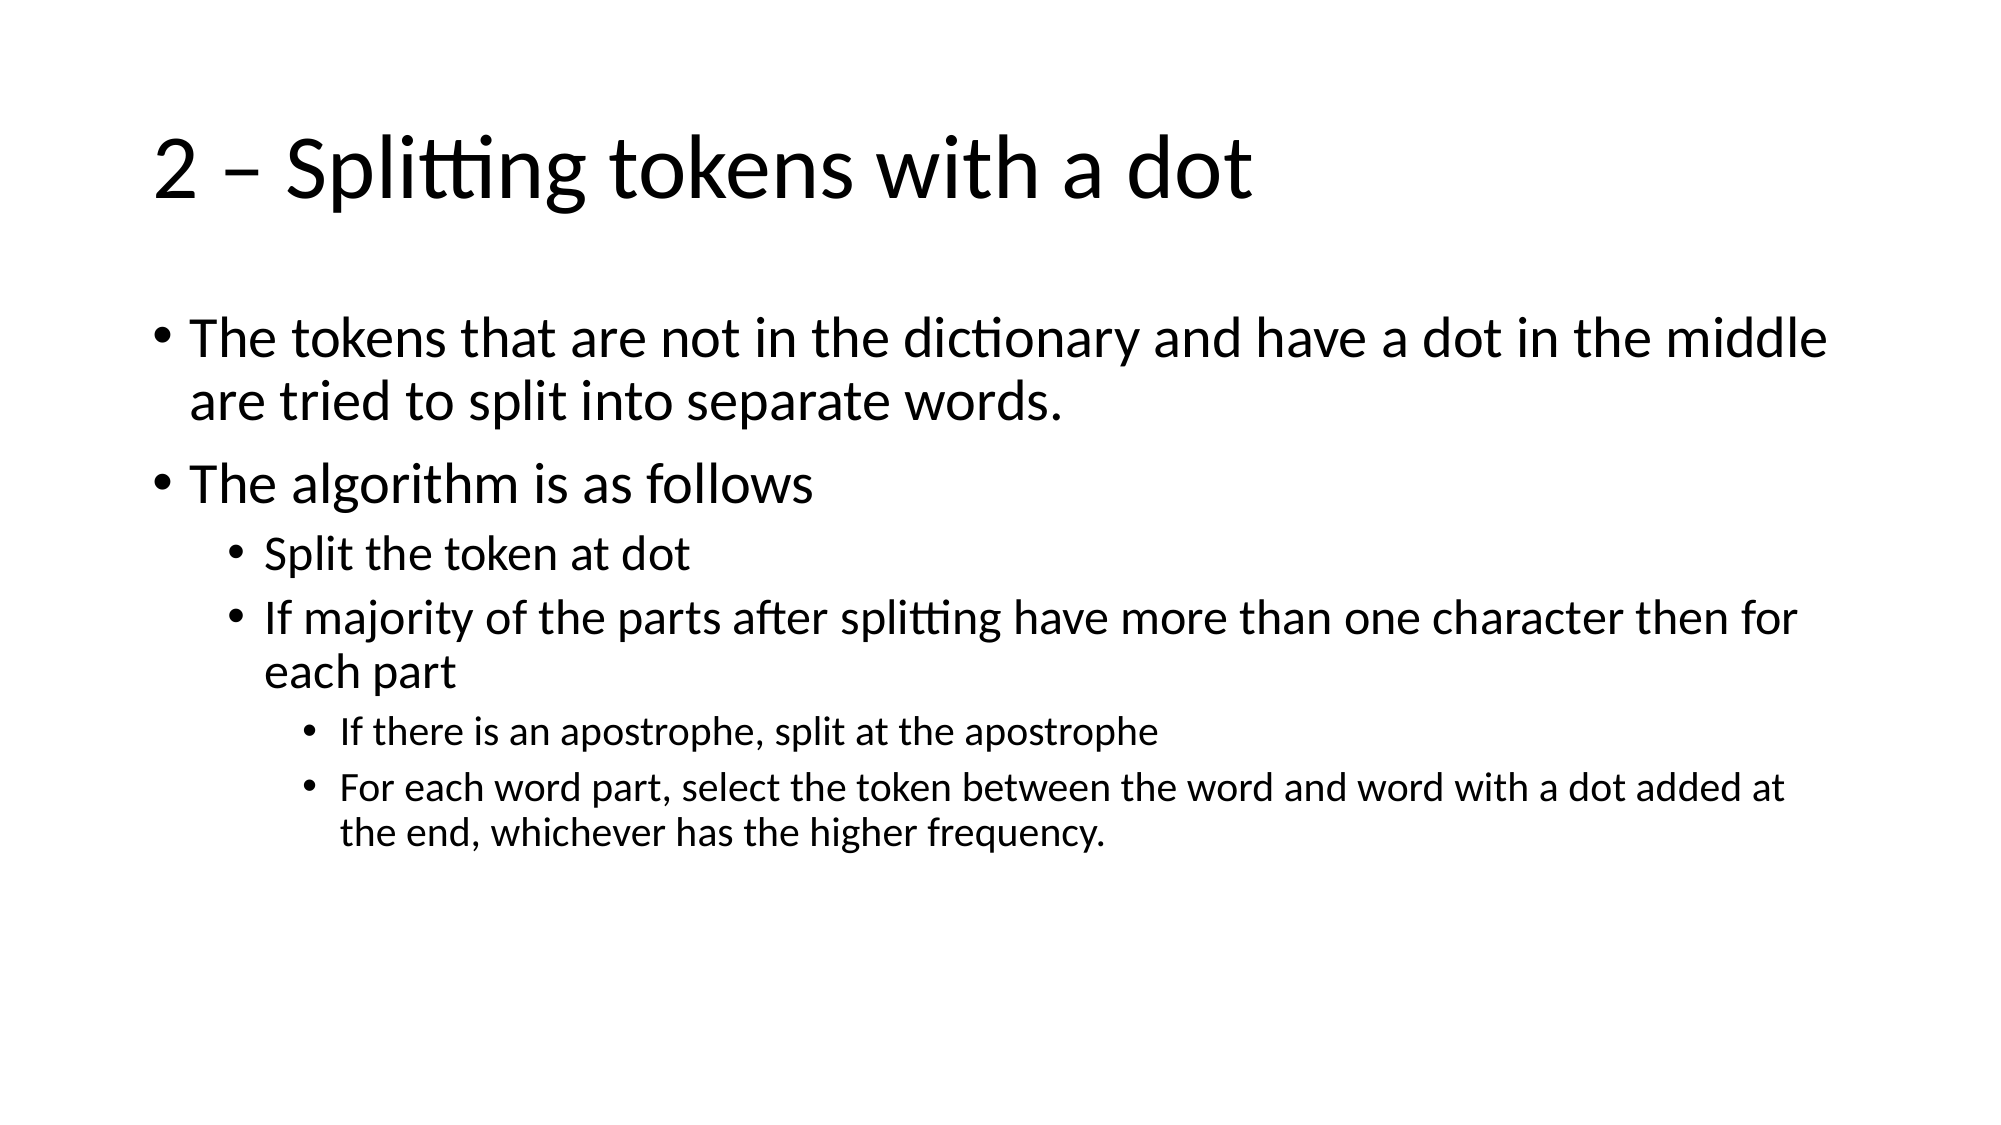

# 2 – Splitting tokens with a dot
The tokens that are not in the dictionary and have a dot in the middle are tried to split into separate words.
The algorithm is as follows
Split the token at dot
If majority of the parts after splitting have more than one character then for each part
If there is an apostrophe, split at the apostrophe
For each word part, select the token between the word and word with a dot added at the end, whichever has the higher frequency.